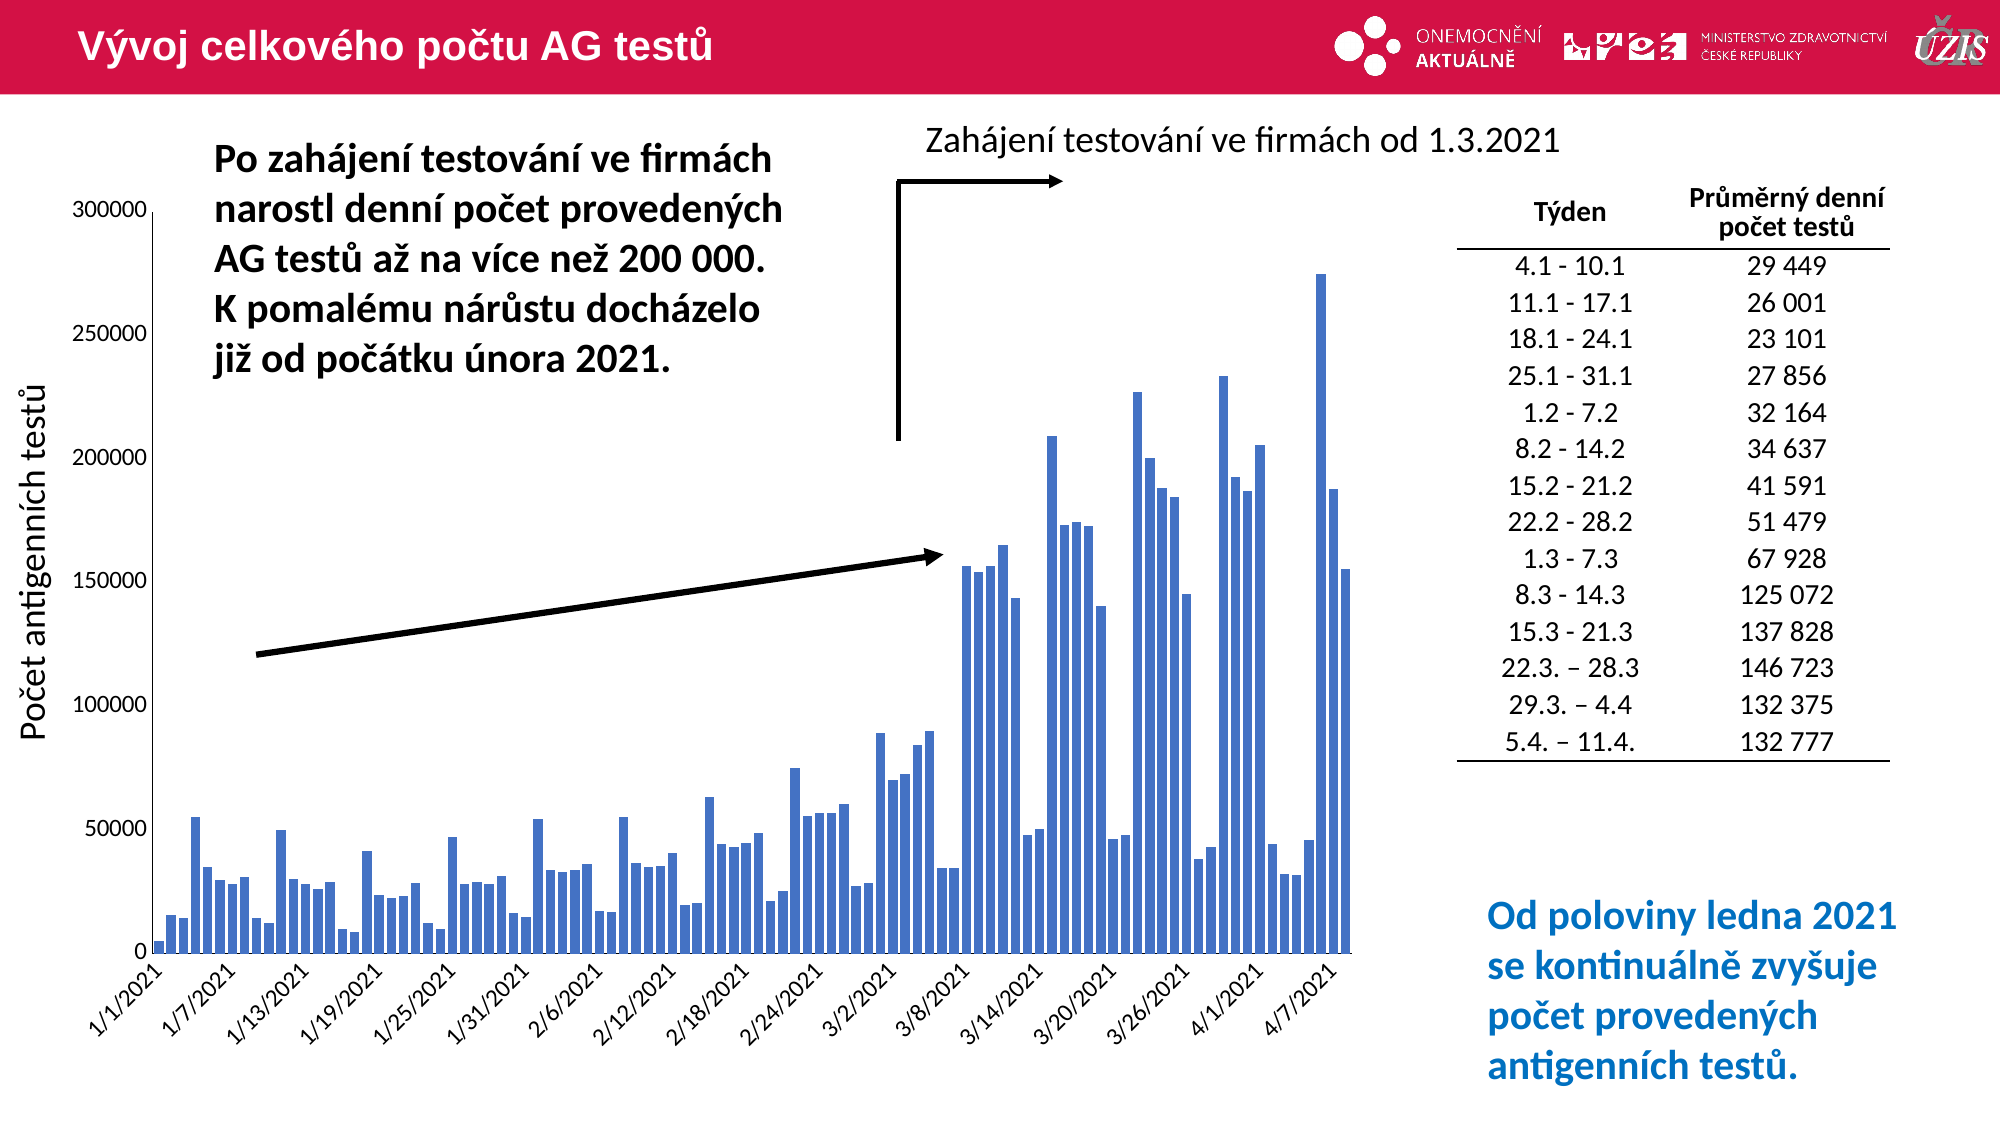

# Vývoj celkového počtu AG testů
Zahájení testování ve firmách od 1.3.2021
Po zahájení testování ve firmách narostl denní počet provedených AG testů až na více než 200 000.
K pomalému nárůstu docházelo již od počátku února 2021.
| Týden | Průměrný denní počet testů |
| --- | --- |
| 4.1 - 10.1 | 29 449 |
| 11.1 - 17.1 | 26 001 |
| 18.1 - 24.1 | 23 101 |
| 25.1 - 31.1 | 27 856 |
| 1.2 - 7.2 | 32 164 |
| 8.2 - 14.2 | 34 637 |
| 15.2 - 21.2 | 41 591 |
| 22.2 - 28.2 | 51 479 |
| 1.3 - 7.3 | 67 928 |
| 8.3 - 14.3 | 125 072 |
| 15.3 - 21.3 | 137 828 |
| 22.3. – 28.3 | 146 723 |
| 29.3. – 4.4 | 132 375 |
| 5.4. – 11.4. | 132 777 |

### Chart

| Category | Series 1 |
|---|---|
| 44197 | 5051.0 |
| 44198 | 15505.0 |
| 44199 | 14311.0 |
| 44200 | 55226.0 |
| 44201 | 35080.0 |
| 44202 | 29858.0 |
| 44203 | 28239.0 |
| 44204 | 30878.0 |
| 44205 | 14340.0 |
| 44206 | 12523.0 |
| 44207 | 49995.0 |
| 44208 | 30189.0 |
| 44209 | 28153.0 |
| 44210 | 26121.0 |
| 44211 | 28866.0 |
| 44212 | 9919.0 |
| 44213 | 8765.0 |
| 44214 | 41420.0 |
| 44215 | 23659.0 |
| 44216 | 22545.0 |
| 44217 | 23263.0 |
| 44218 | 28366.0 |
| 44219 | 12420.0 |
| 44220 | 10035.0 |
| 44221 | 47199.0 |
| 44222 | 28162.0 |
| 44223 | 28740.0 |
| 44224 | 28241.0 |
| 44225 | 31323.0 |
| 44226 | 16511.0 |
| 44227 | 14815.0 |
| 44228 | 54462.0 |
| 44229 | 33661.0 |
| 44230 | 33035.0 |
| 44231 | 33705.0 |
| 44232 | 36408.0 |
| 44233 | 17163.0 |
| 44234 | 16714.0 |
| 44235 | 55238.0 |
| 44236 | 36603.0 |
| 44237 | 34840.0 |
| 44238 | 35330.0 |
| 44239 | 40530.0 |
| 44240 | 19445.0 |
| 44241 | 20474.0 |
| 44242 | 63291.0 |
| 44243 | 44460.0 |
| 44244 | 43176.0 |
| 44245 | 44829.0 |
| 44246 | 48873.0 |
| 44247 | 21179.0 |
| 44248 | 25329.0 |
| 44249 | 74849.0 |
| 44250 | 55732.0 |
| 44251 | 56821.0 |
| 44252 | 56897.0 |
| 44253 | 60500.0 |
| 44254 | 27218.0 |
| 44255 | 28339.0 |
| 44256 | 89305.0 |
| 44257 | 70265.0 |
| 44258 | 72512.0 |
| 44259 | 84215.0 |
| 44260 | 89922.0 |
| 44261 | 34648.0 |
| 44262 | 34631.0 |
| 44263 | 156757.0 |
| 44264 | 154264.0 |
| 44265 | 156701.0 |
| 44266 | 165380.0 |
| 44267 | 143876.0 |
| 44268 | 48026.0 |
| 44269 | 50501.0 |
| 44270 | 209374.0 |
| 44271 | 173090.0 |
| 44272 | 174494.0 |
| 44273 | 172804.0 |
| 44274 | 140666.0 |
| 44275 | 46240.0 |
| 44276 | 48131.0 |
| 44277 | 227177.0 |
| 44278 | 200379.0 |
| 44279 | 188255.0 |
| 44280 | 184601.0 |
| 44281 | 145507.0 |
| 44282 | 38230.0 |
| 44283 | 42912.0 |
| 44284 | 233447.0 |
| 44285 | 192778.0 |
| 44286 | 186884.0 |
| 44287 | 205676.0 |
| 44288 | 44244.0 |
| 44289 | 31966.0 |
| 44290 | 31629.0 |
| 44291 | 45936.0 |
| 44292 | 274611.0 |
| 44293 | 187702.0 |
| 44294 | 155638.0 |
Počet antigenních testů
Od poloviny ledna 2021 se kontinuálně zvyšuje počet provedených antigenních testů.